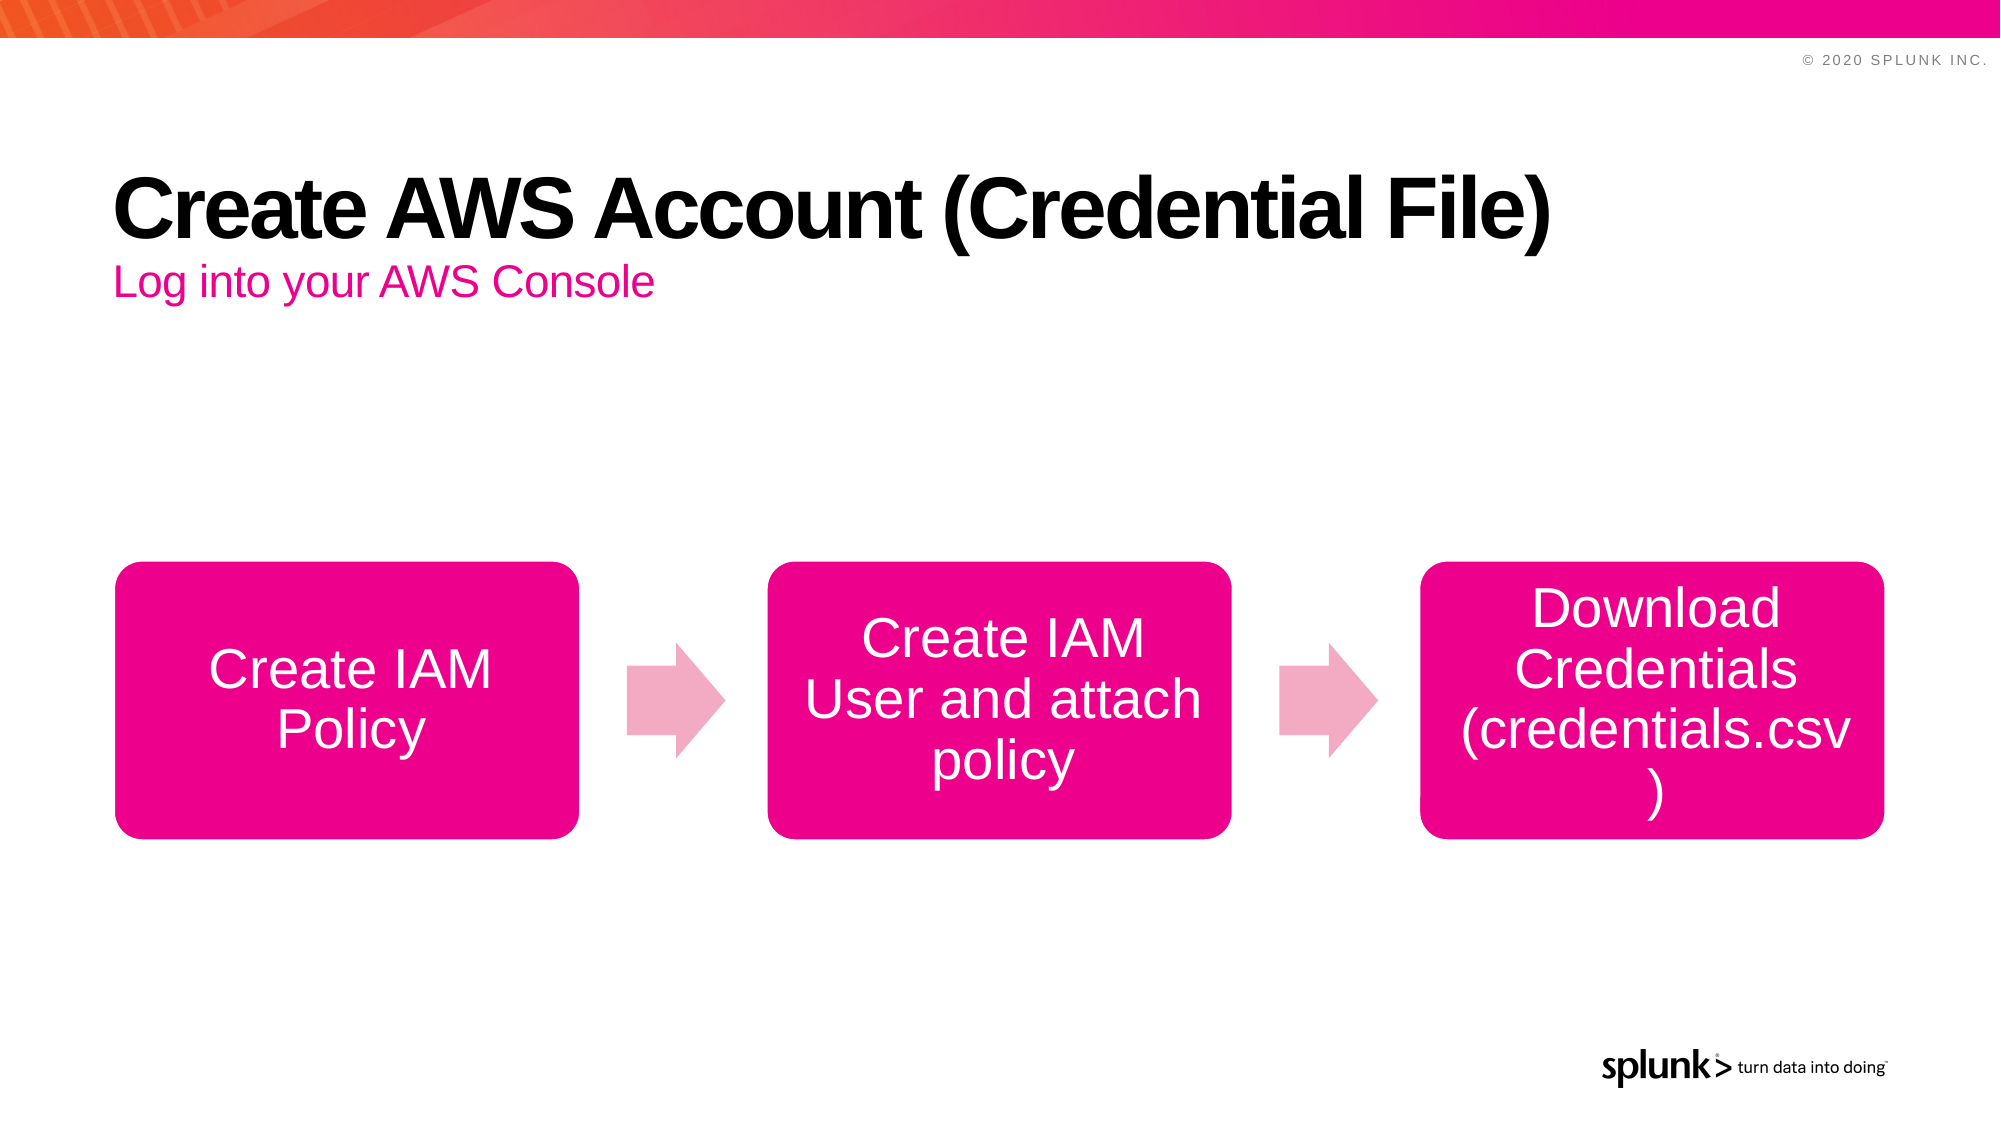

# Create AWS Account (Credential File)
Log into your AWS Console
Create IAM Policy

Create IAM User and attach policy

Download Credentials (credentials.csv)